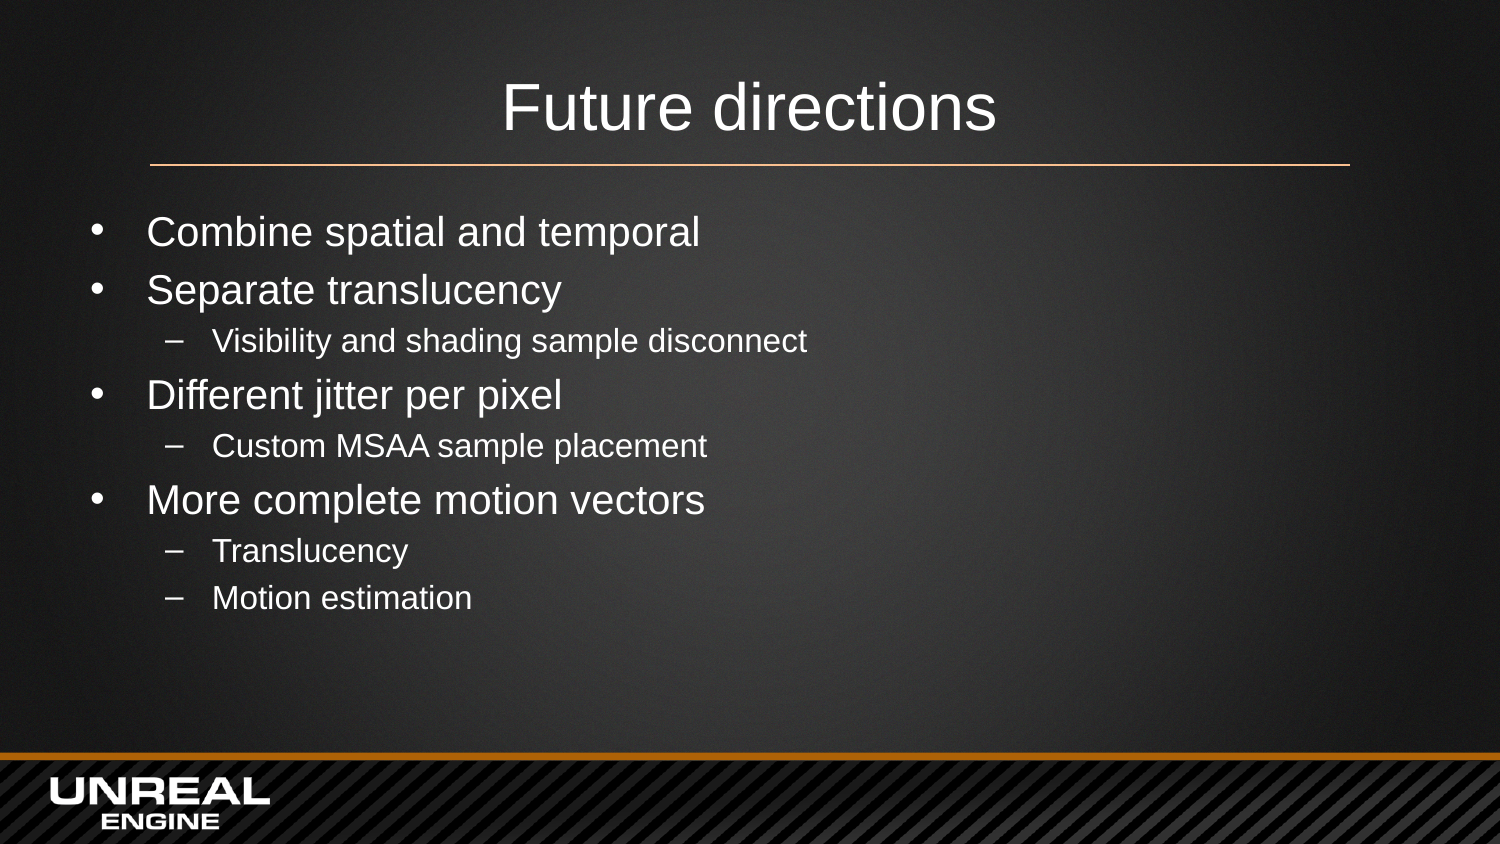

# Future directions
Combine spatial and temporal
Separate translucency
Visibility and shading sample disconnect
Different jitter per pixel
Custom MSAA sample placement
More complete motion vectors
Translucency
Motion estimation